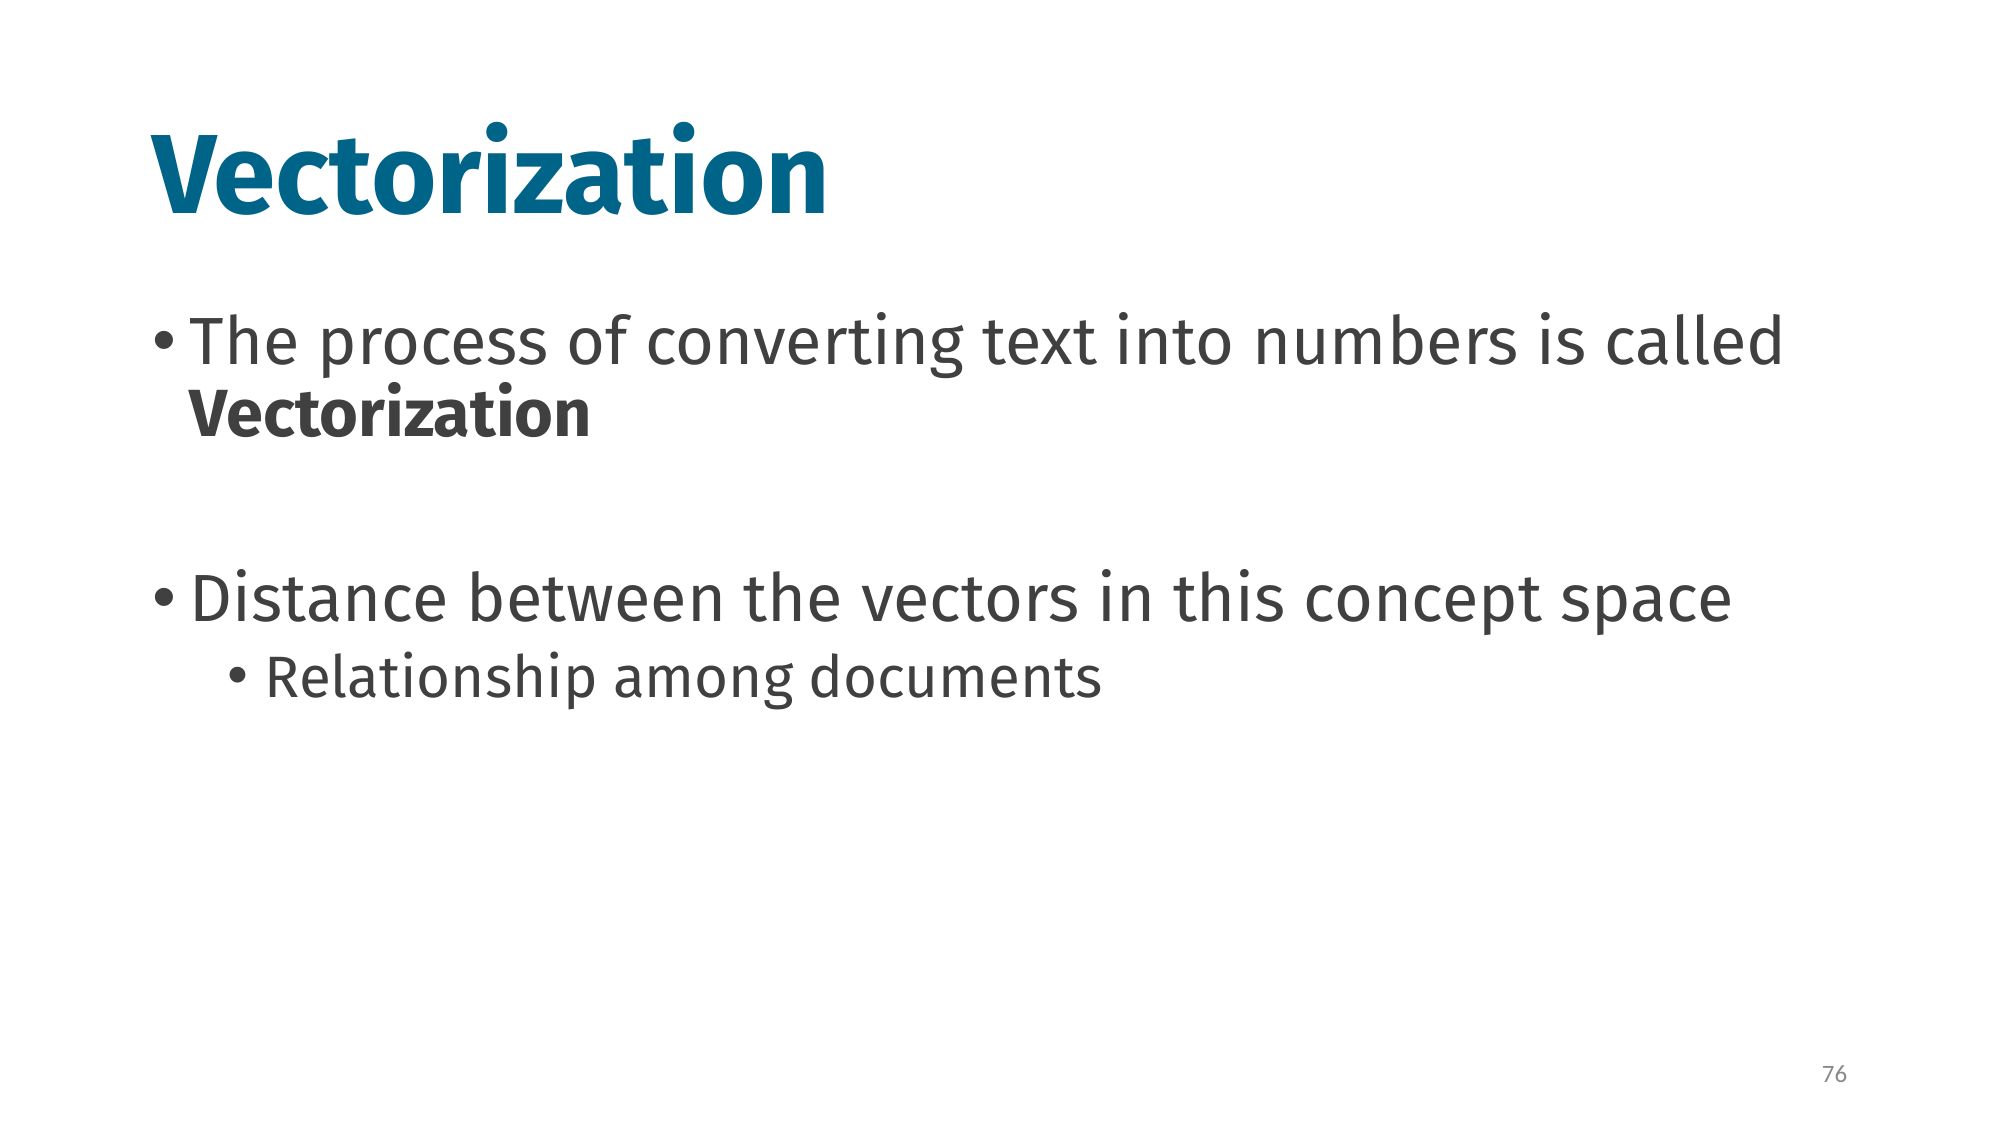

# Vectorization
The process of converting text into numbers is called Vectorization

Distance between the vectors in this concept space
Relationship among documents
76